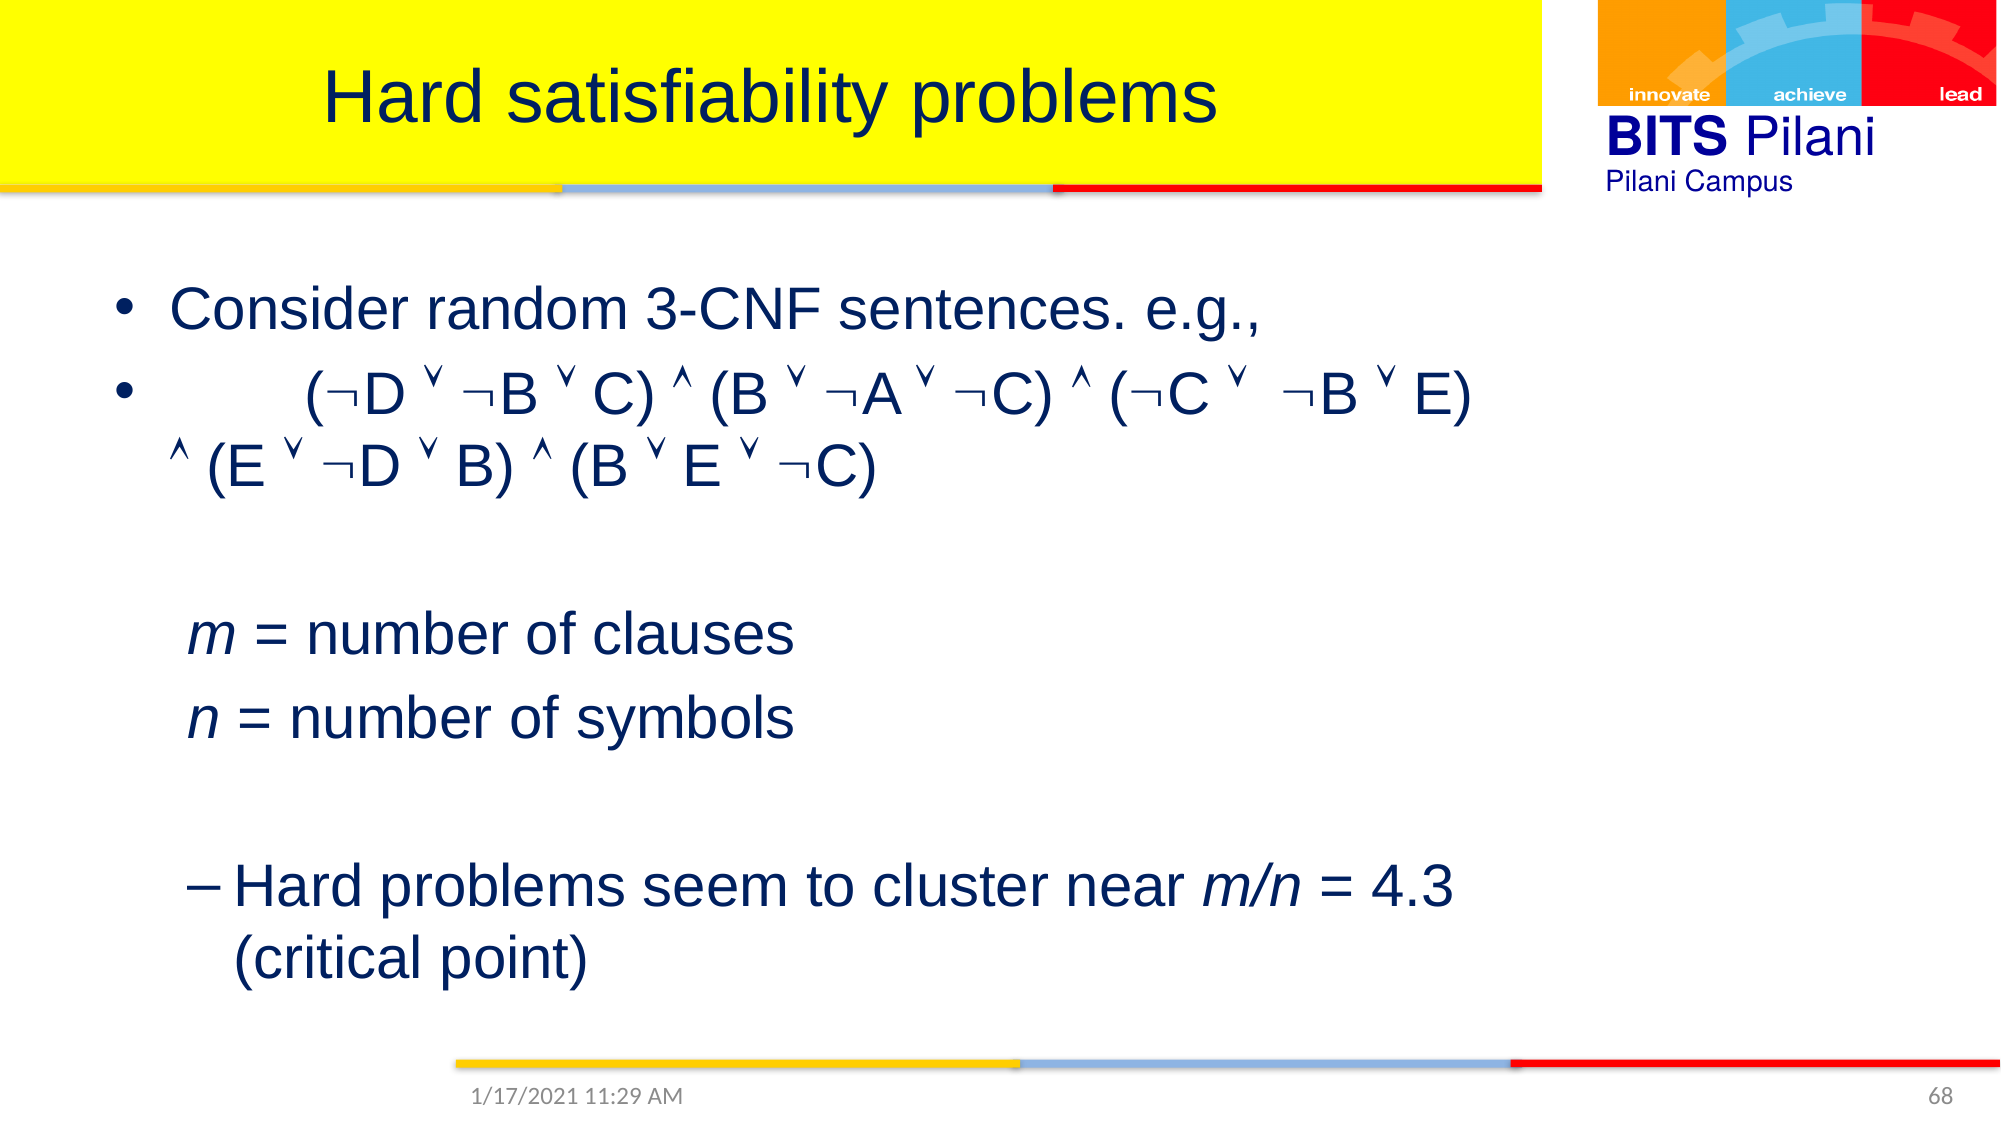

# Hard satisfiability problems
Consider random 3-CNF sentences. e.g.,
	(¬D ∨ ¬B ∨ C) ∧ (B ∨ ¬A ∨ ¬C) ∧ (¬C ∨  ¬B ∨ E) ∧ (E ∨ ¬D ∨ B) ∧ (B ∨ E ∨ ¬C)

m = number of clauses
n = number of symbols

Hard problems seem to cluster near m/n = 4.3 (critical point)
1/17/2021 11:29 AM
68